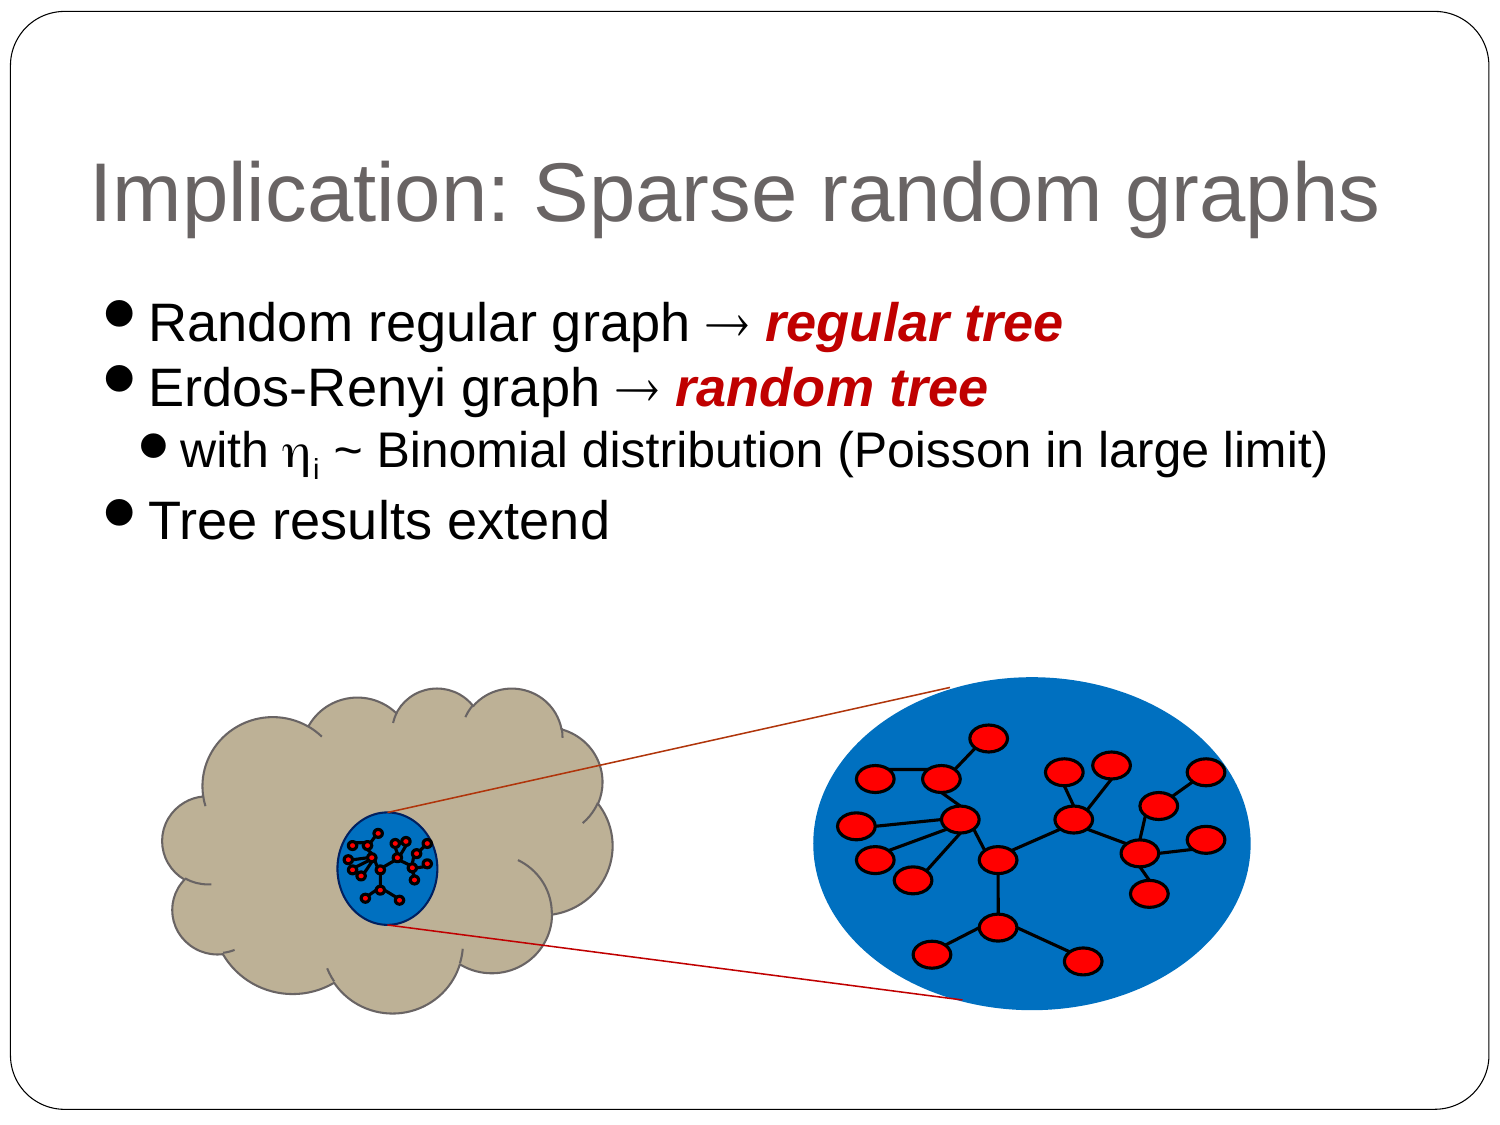

Implication: Sparse random graphs
Random regular graph → regular tree
Erdos-Renyi graph → random tree
with ηi ~ Binomial distribution (Poisson in large limit)
Tree results extend